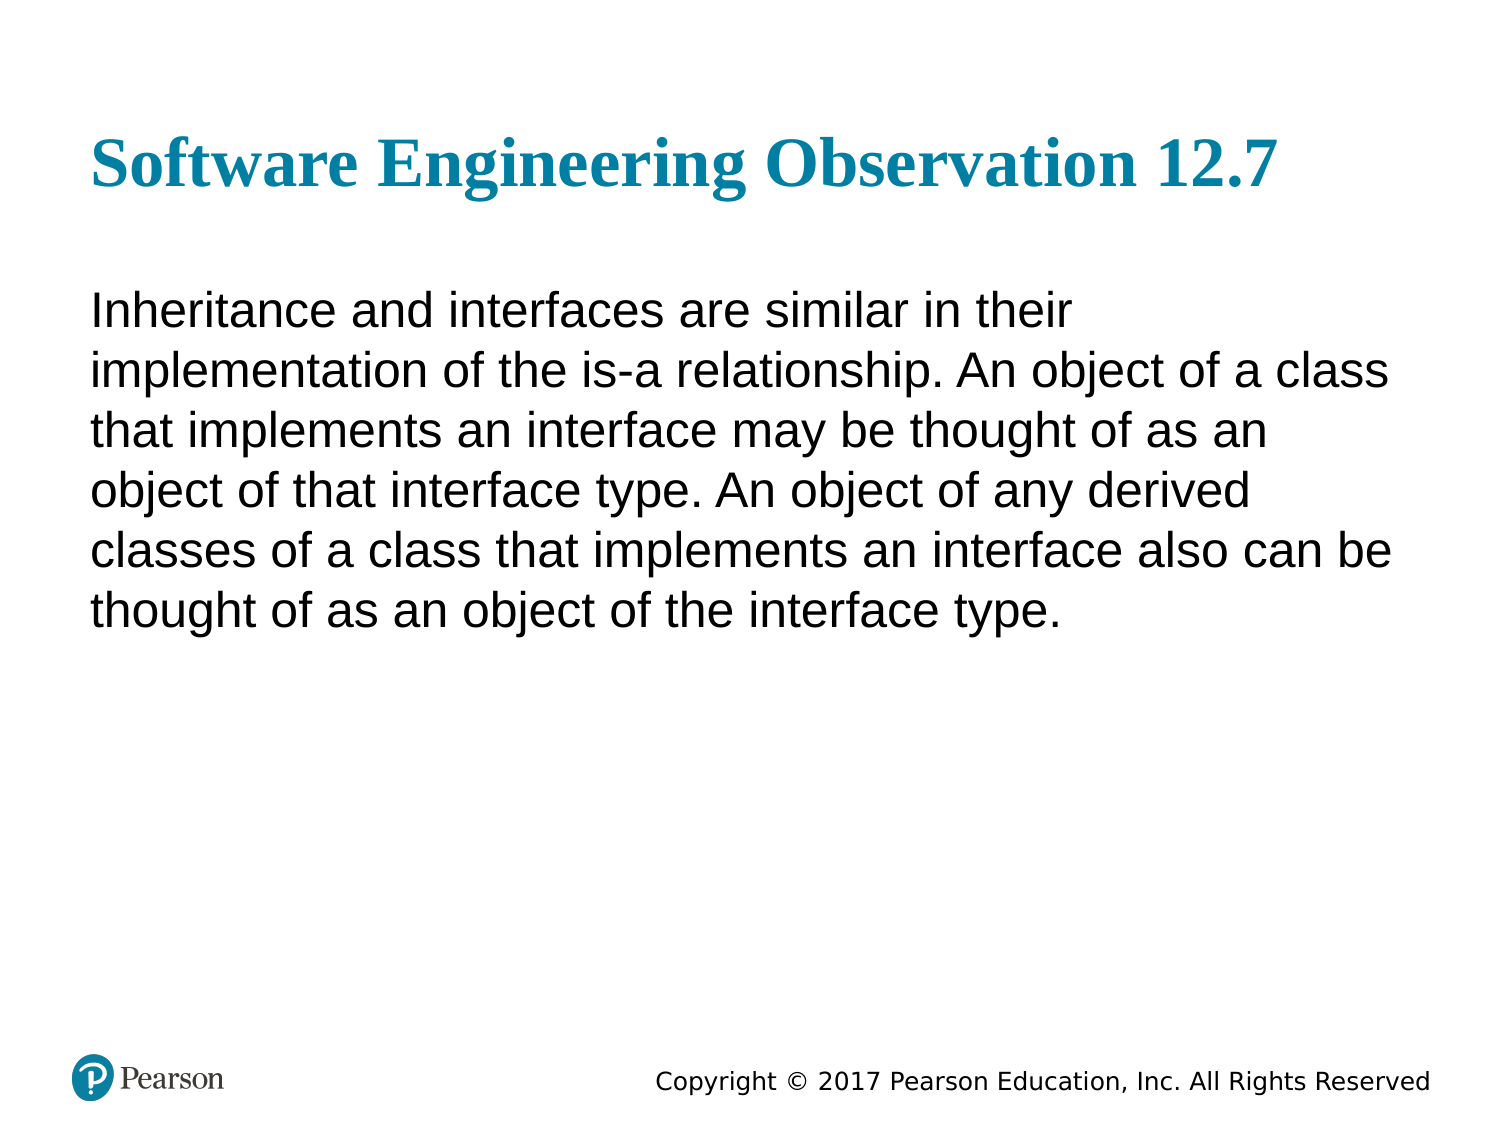

# Software Engineering Observation 12.7
Inheritance and interfaces are similar in their implementation of the is-a relationship. An object of a class that implements an interface may be thought of as an object of that interface type. An object of any derived classes of a class that implements an interface also can be thought of as an object of the interface type.